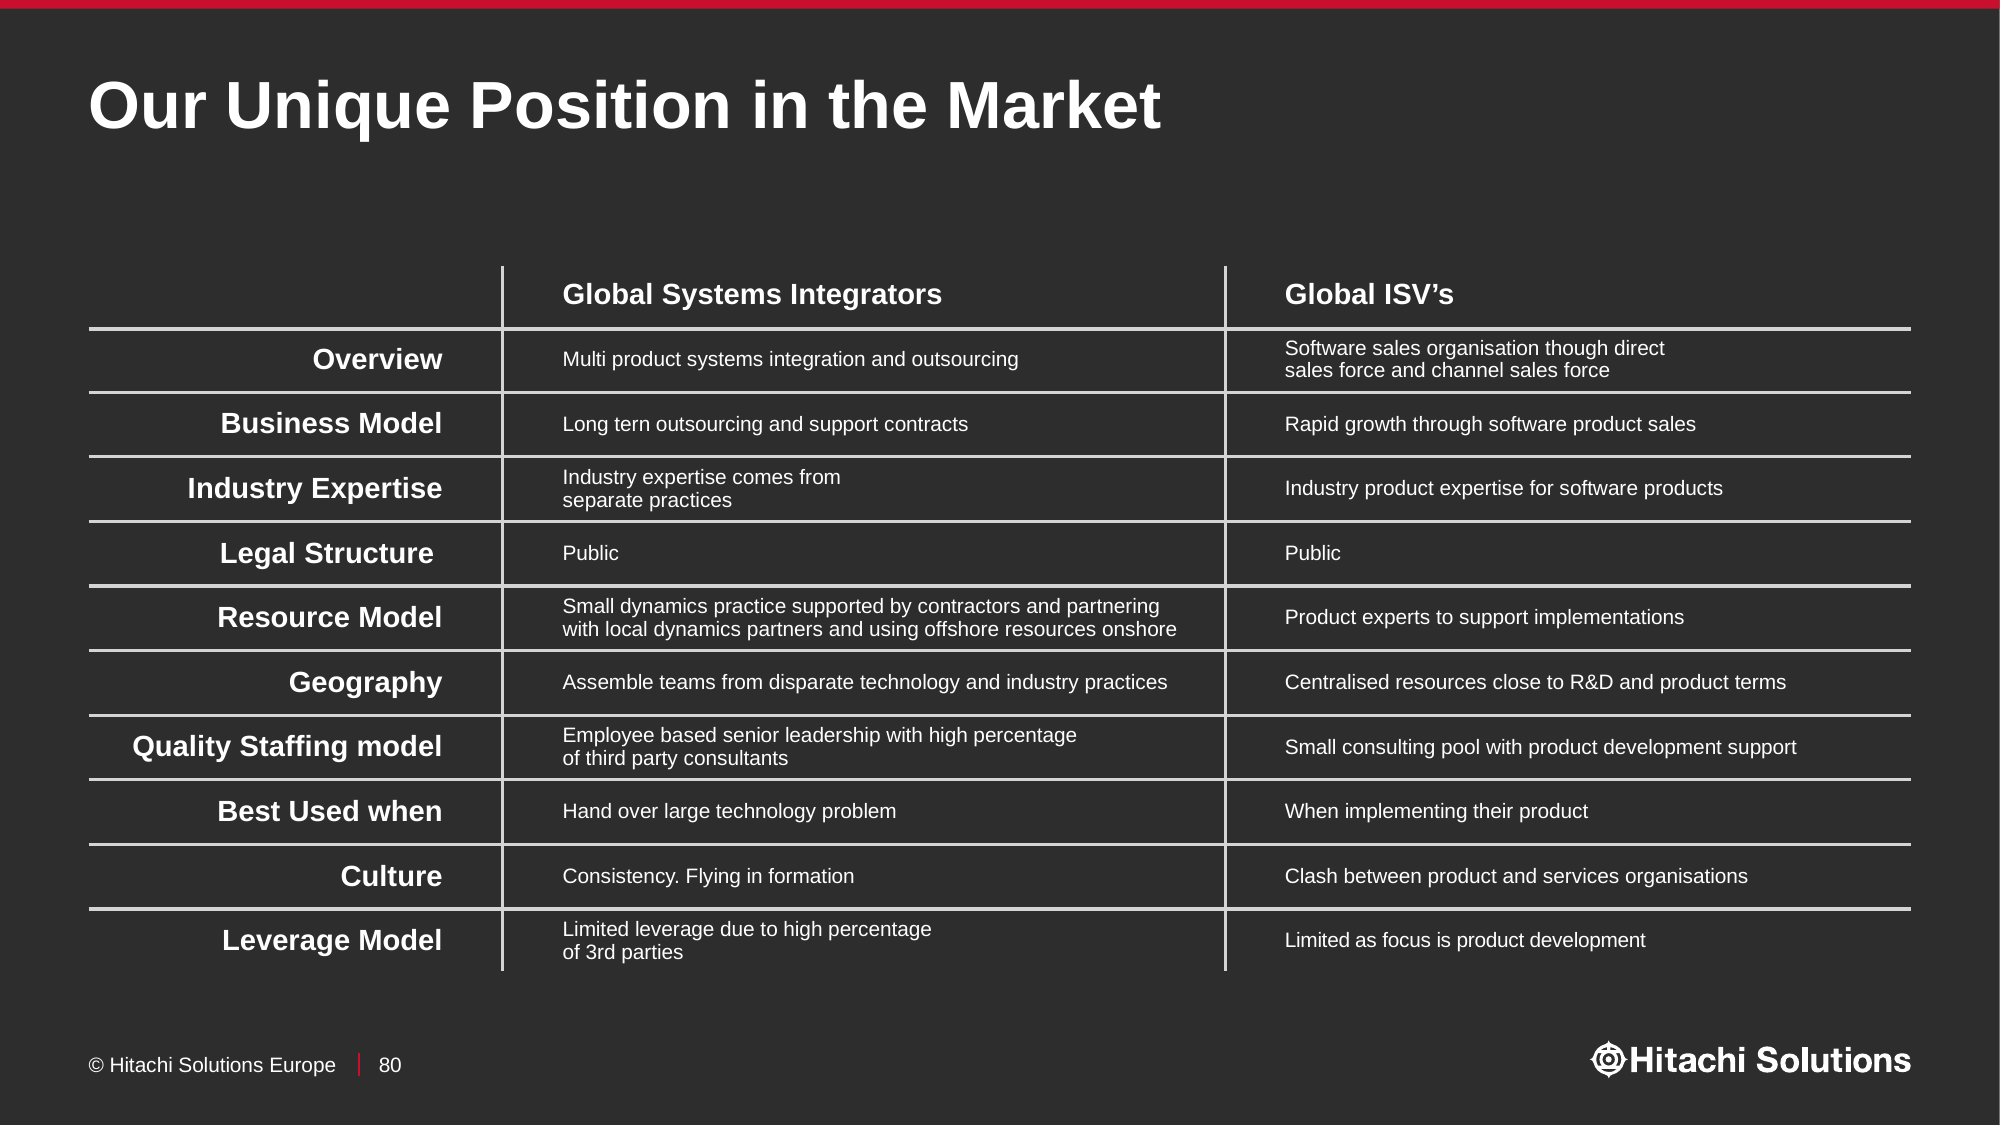

# Our Unique Position in the Market
Global Systems Integrators
Global ISV’s
Overview
Multi product systems integration and outsourcing
Long tern outsourcing and support contracts
Industry expertise comes from
separate practices
Public
Small dynamics practice supported by contractors and partnering with local dynamics partners and using offshore resources onshore
Assemble teams from disparate technology and industry practices
Employee based senior leadership with high percentage
of third party consultants
Hand over large technology problem
Consistency. Flying in formation
Limited leverage due to high percentage
of 3rd parties
Software sales organisation though direct
sales force and channel sales force
Rapid growth through software product sales
Industry product expertise for software products
Public
Product experts to support implementations
Centralised resources close to R&D and product terms
Small consulting pool with product development support
When implementing their product
Clash between product and services organisations
Limited as focus is product development
Business Model
Industry Expertise
Legal Structure
Resource Model
Geography
Quality Staffing model
Best Used when
Culture
Leverage Model
© Hitachi Solutions Europe
80